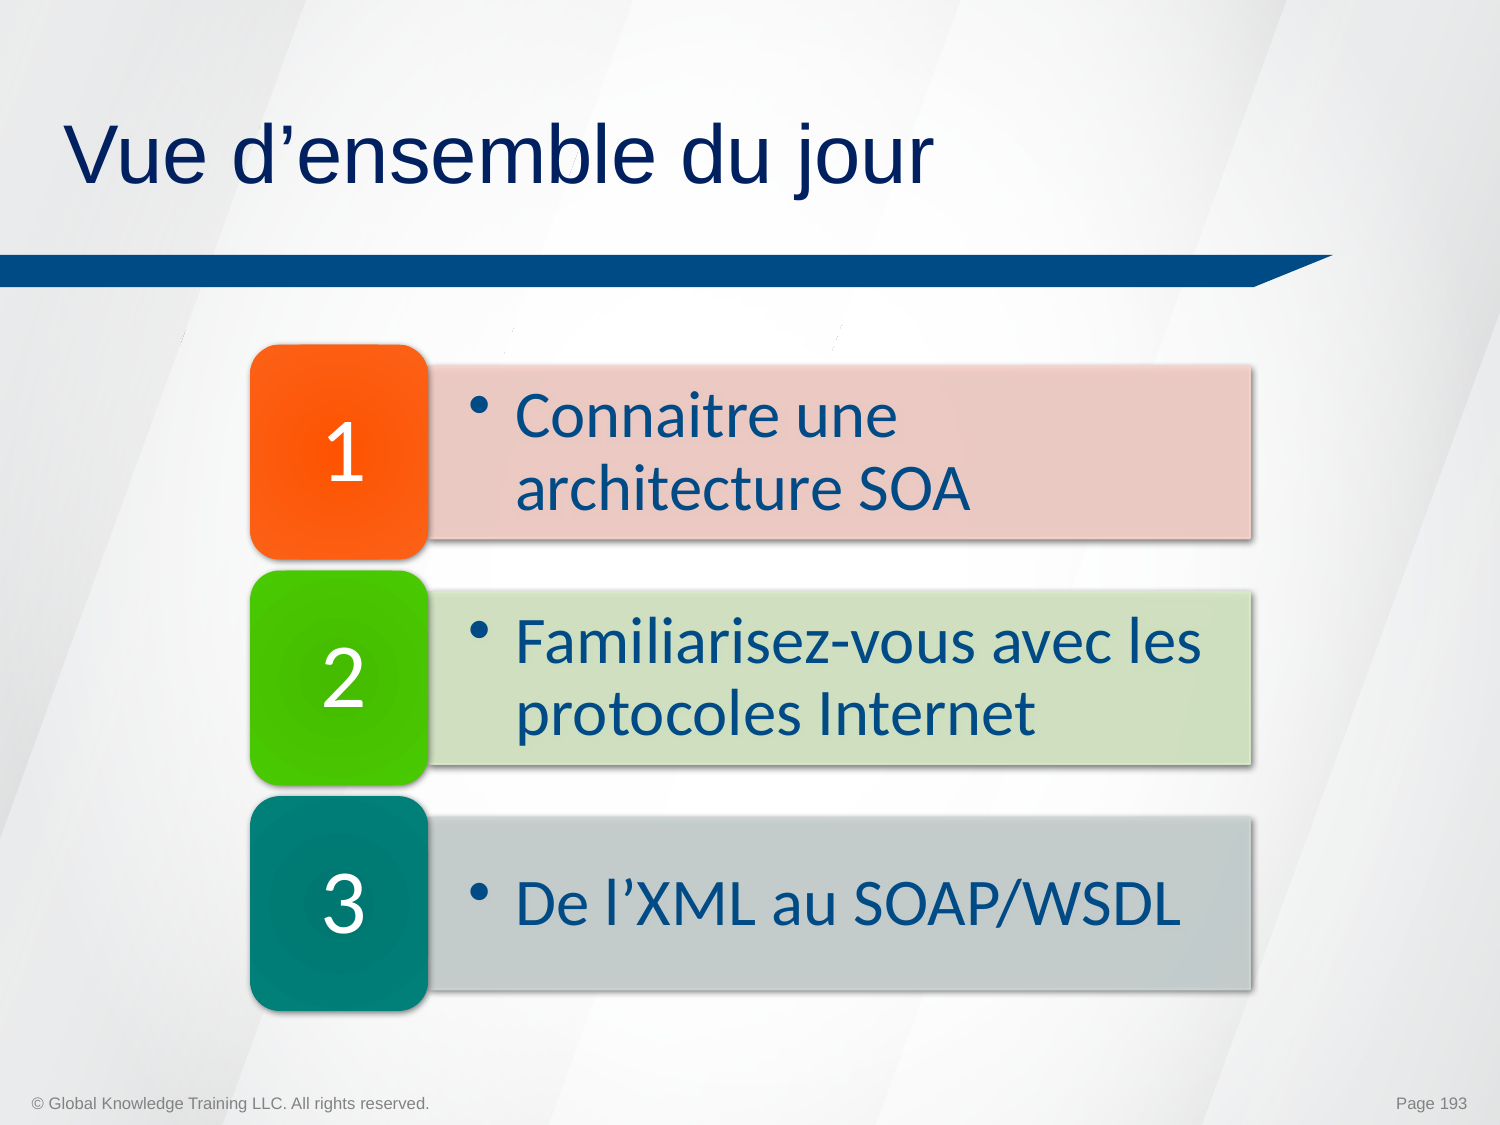

# Vue d’ensemble du jour
Connaitre une architecture SOA
1
Familiarisez-vous avec les protocoles Internet
2
De l’XML au SOAP/WSDL
3